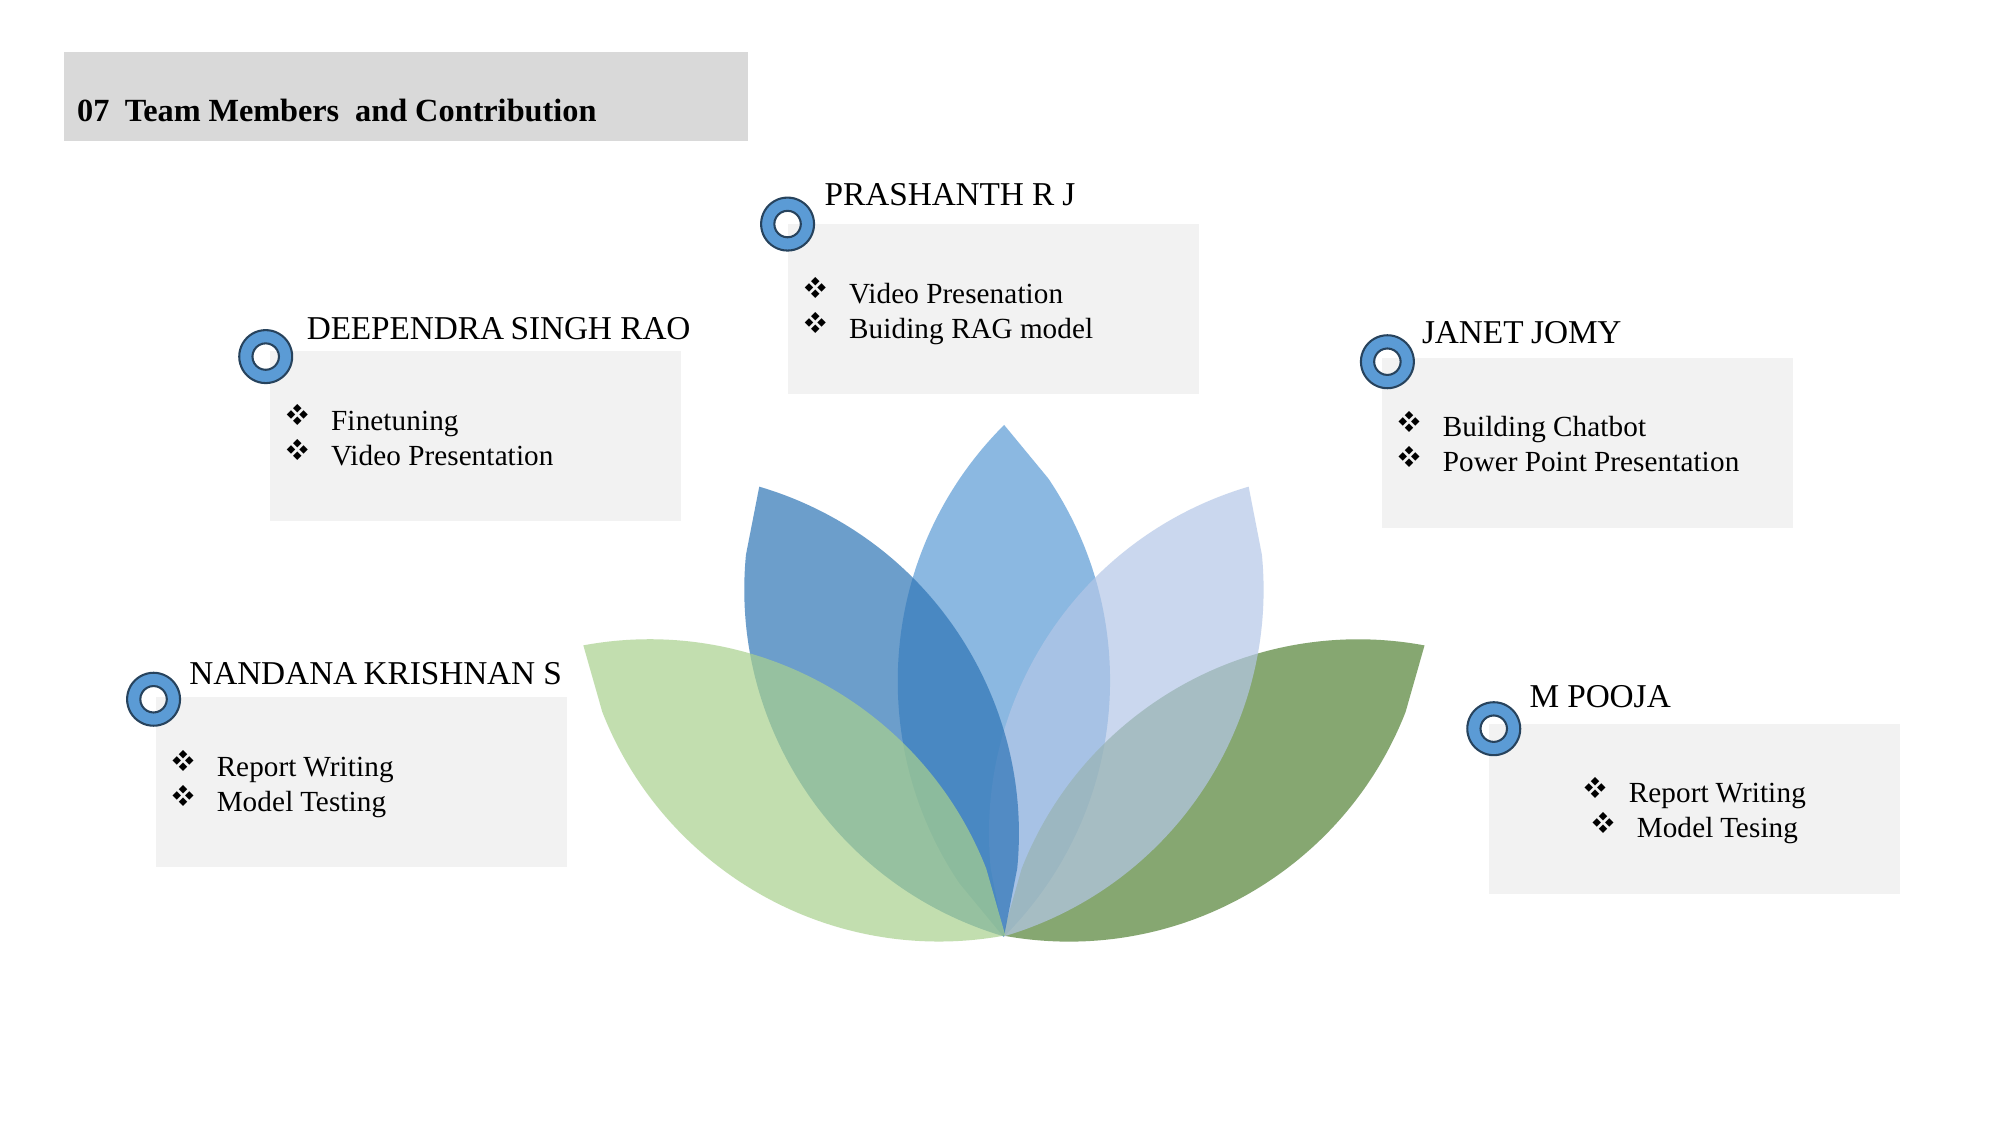

07  Team Members  and Contribution
PRASHANTH R J

Video Presenation
Buiding RAG model
DEEPENDRA SINGH RAO
JANET JOMY

Finetuning
Video Presentation
Building Chatbot
Power Point Presentation

NANDANA KRISHNAN S
M POOJA

Report Writing
Model Testing

Report Writing
Model Tesing